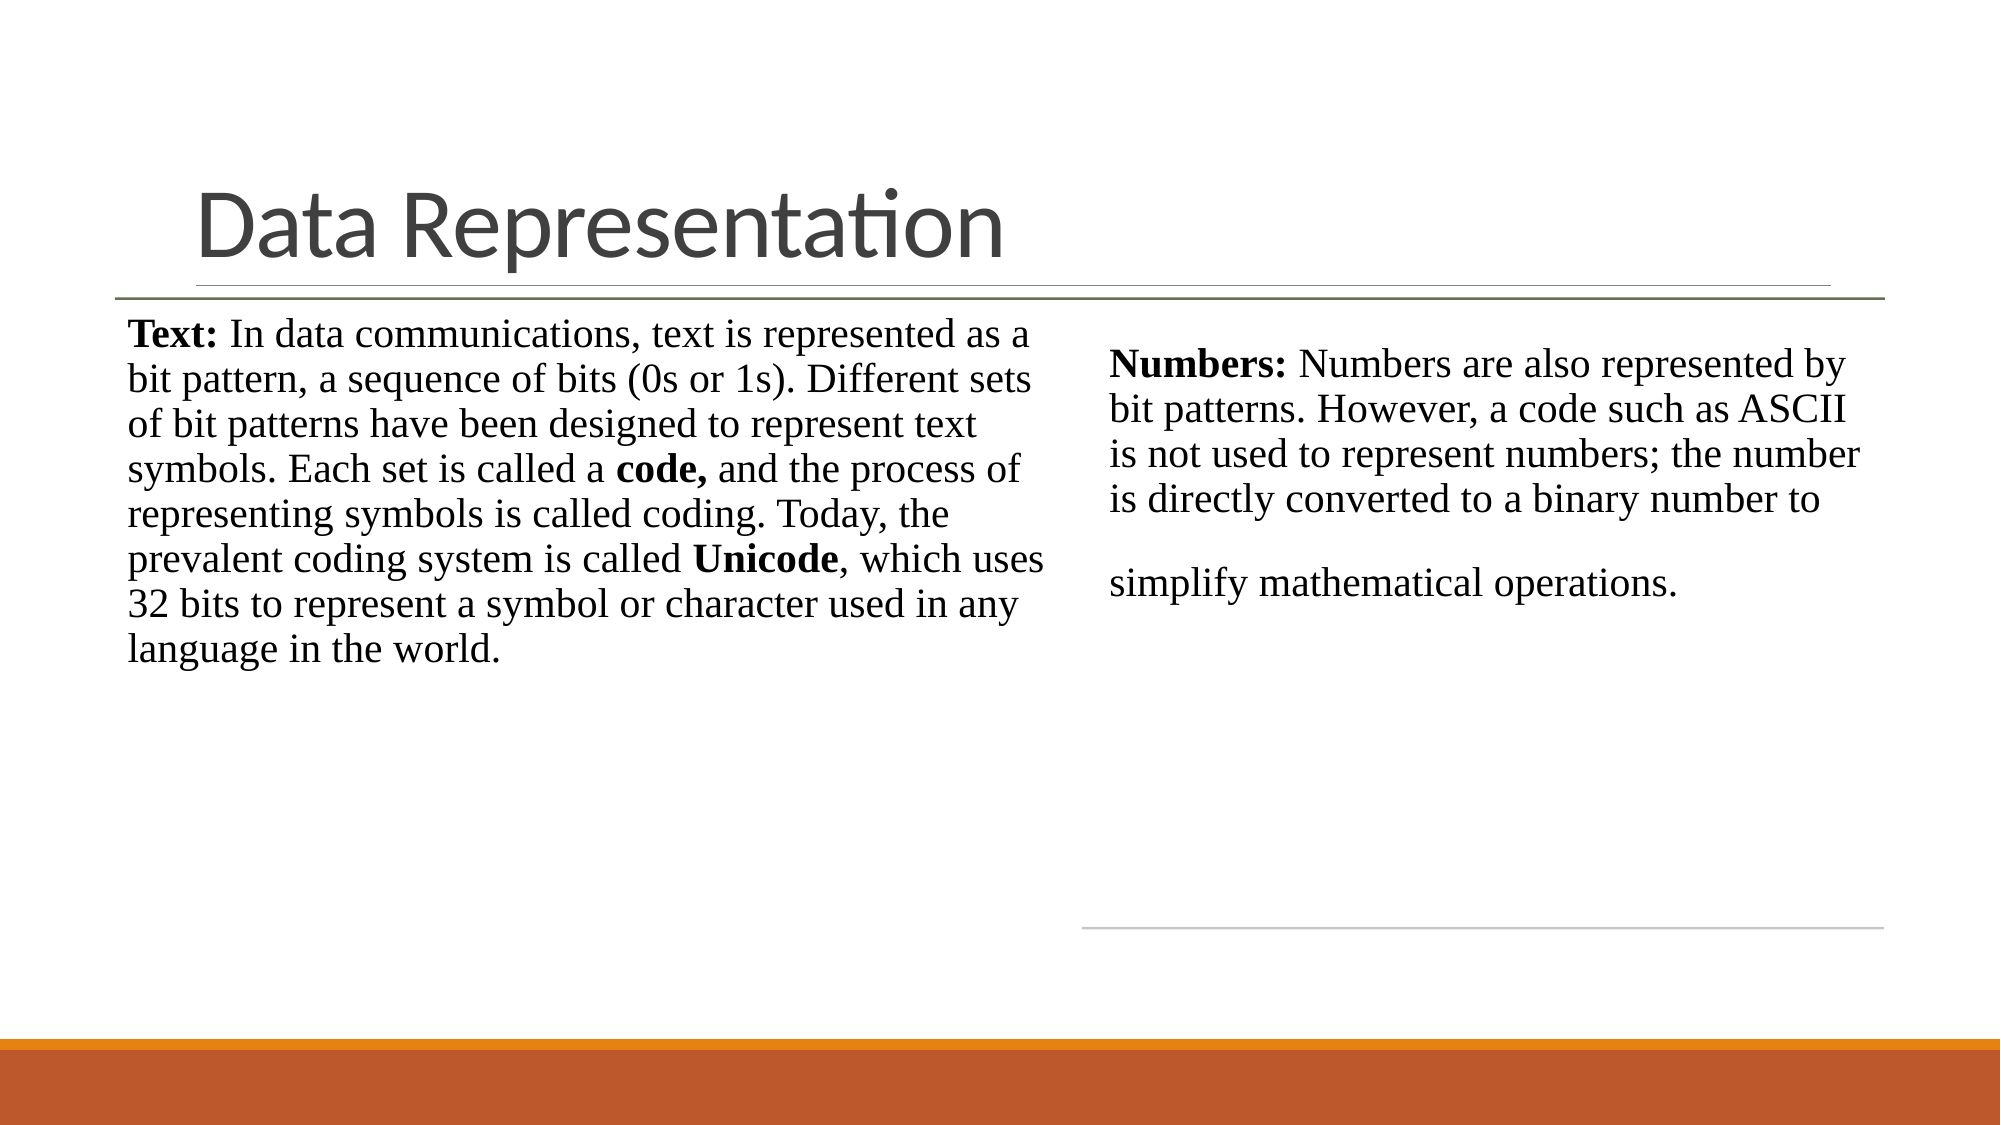

# Data Representation
Text: In data communications, text is represented as a bit pattern, a sequence of bits (0s or 1s). Different sets of bit patterns have been designed to represent text symbols. Each set is called a code, and the process of representing symbols is called coding. Today, the prevalent coding system is called Unicode, which uses 32 bits to represent a symbol or character used in any language in the world.
Numbers: Numbers are also represented by bit patterns. However, a code such as ASCII is not used to represent numbers; the number is directly converted to a binary number to simplify mathematical operations.